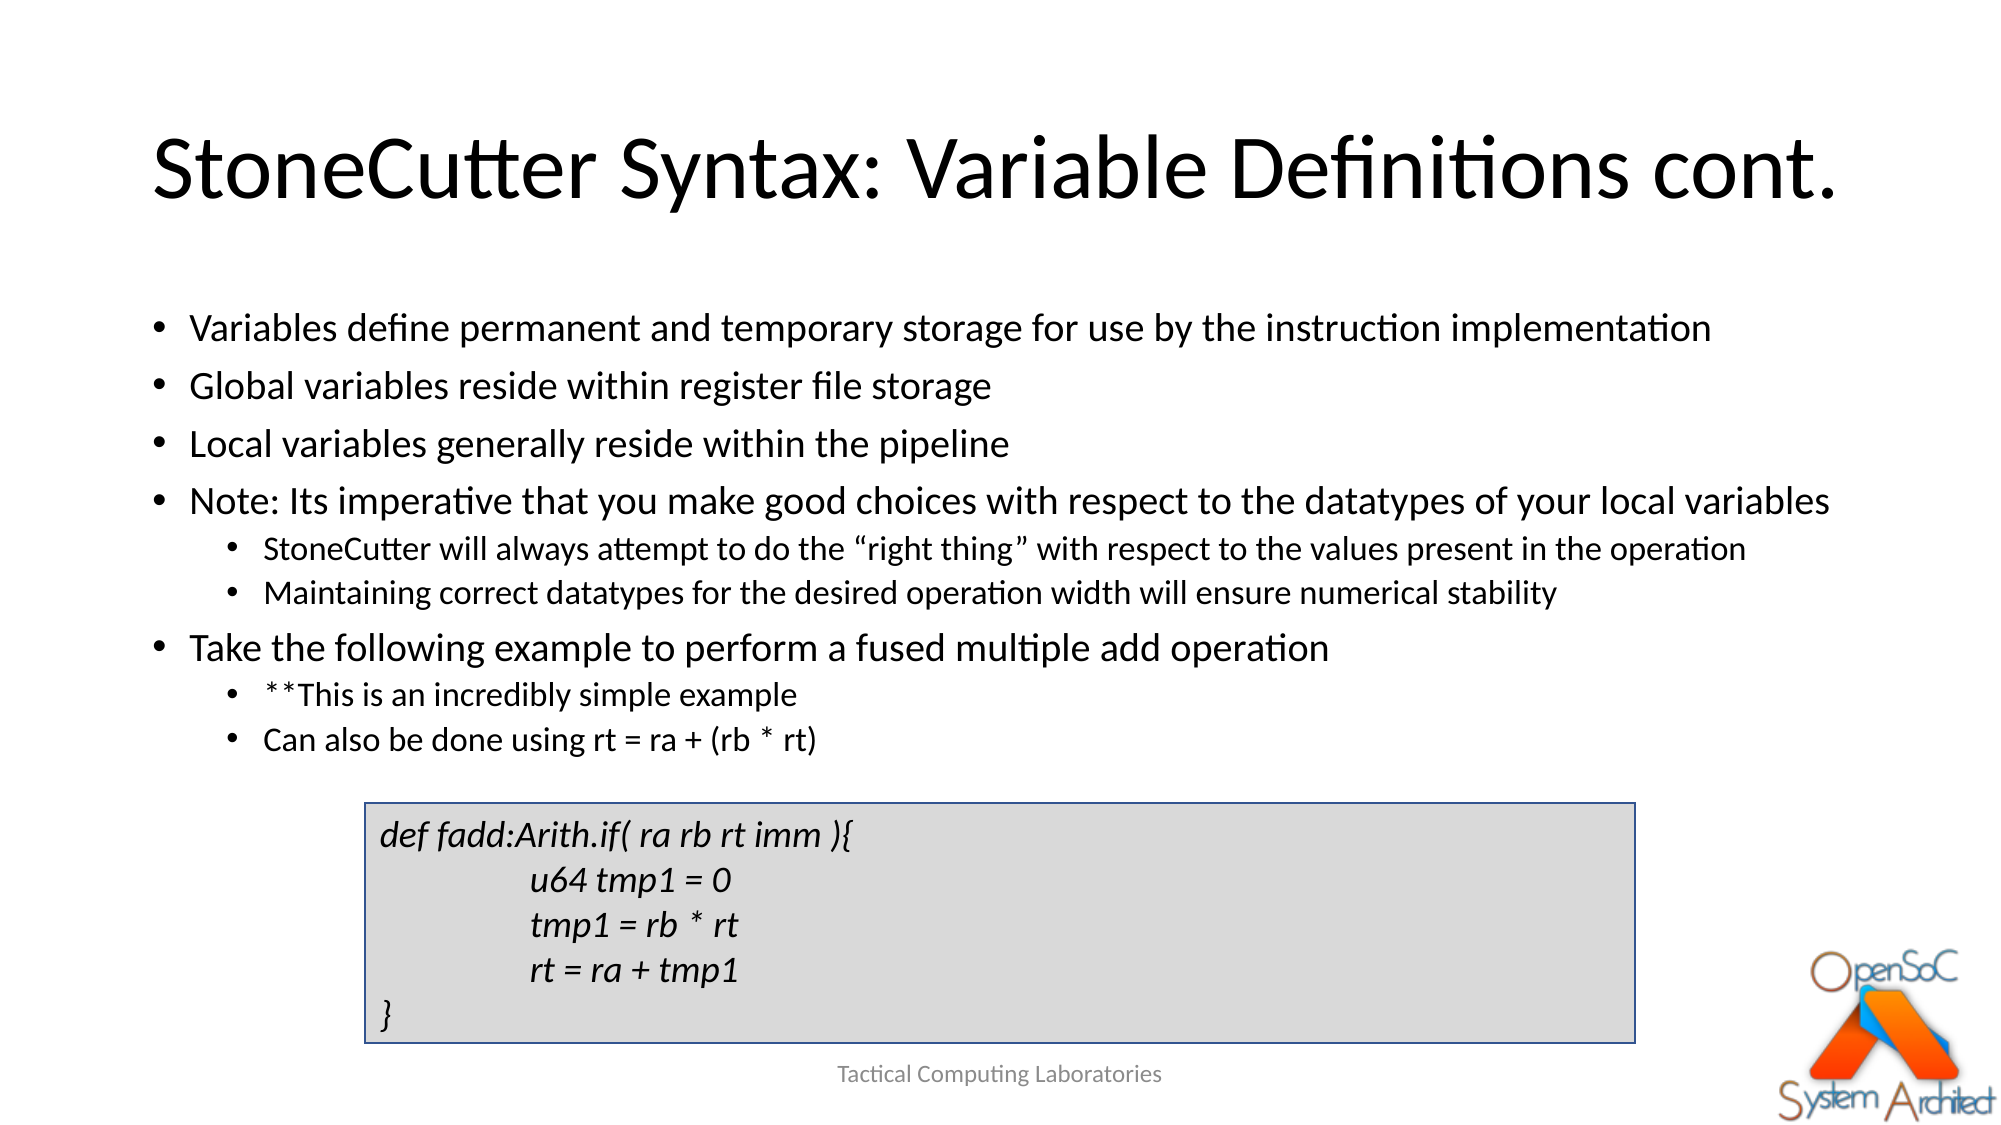

# StoneCutter Syntax: Variable Definitions cont.
Variables define permanent and temporary storage for use by the instruction implementation
Global variables reside within register file storage
Local variables generally reside within the pipeline
Note: Its imperative that you make good choices with respect to the datatypes of your local variables
StoneCutter will always attempt to do the “right thing” with respect to the values present in the operation
Maintaining correct datatypes for the desired operation width will ensure numerical stability
Take the following example to perform a fused multiple add operation
**This is an incredibly simple example
Can also be done using rt = ra + (rb * rt)
def fadd:Arith.if( ra rb rt imm ){
	u64 tmp1 = 0
	tmp1 = rb * rt
	rt = ra + tmp1
}

Tactical Computing Laboratories